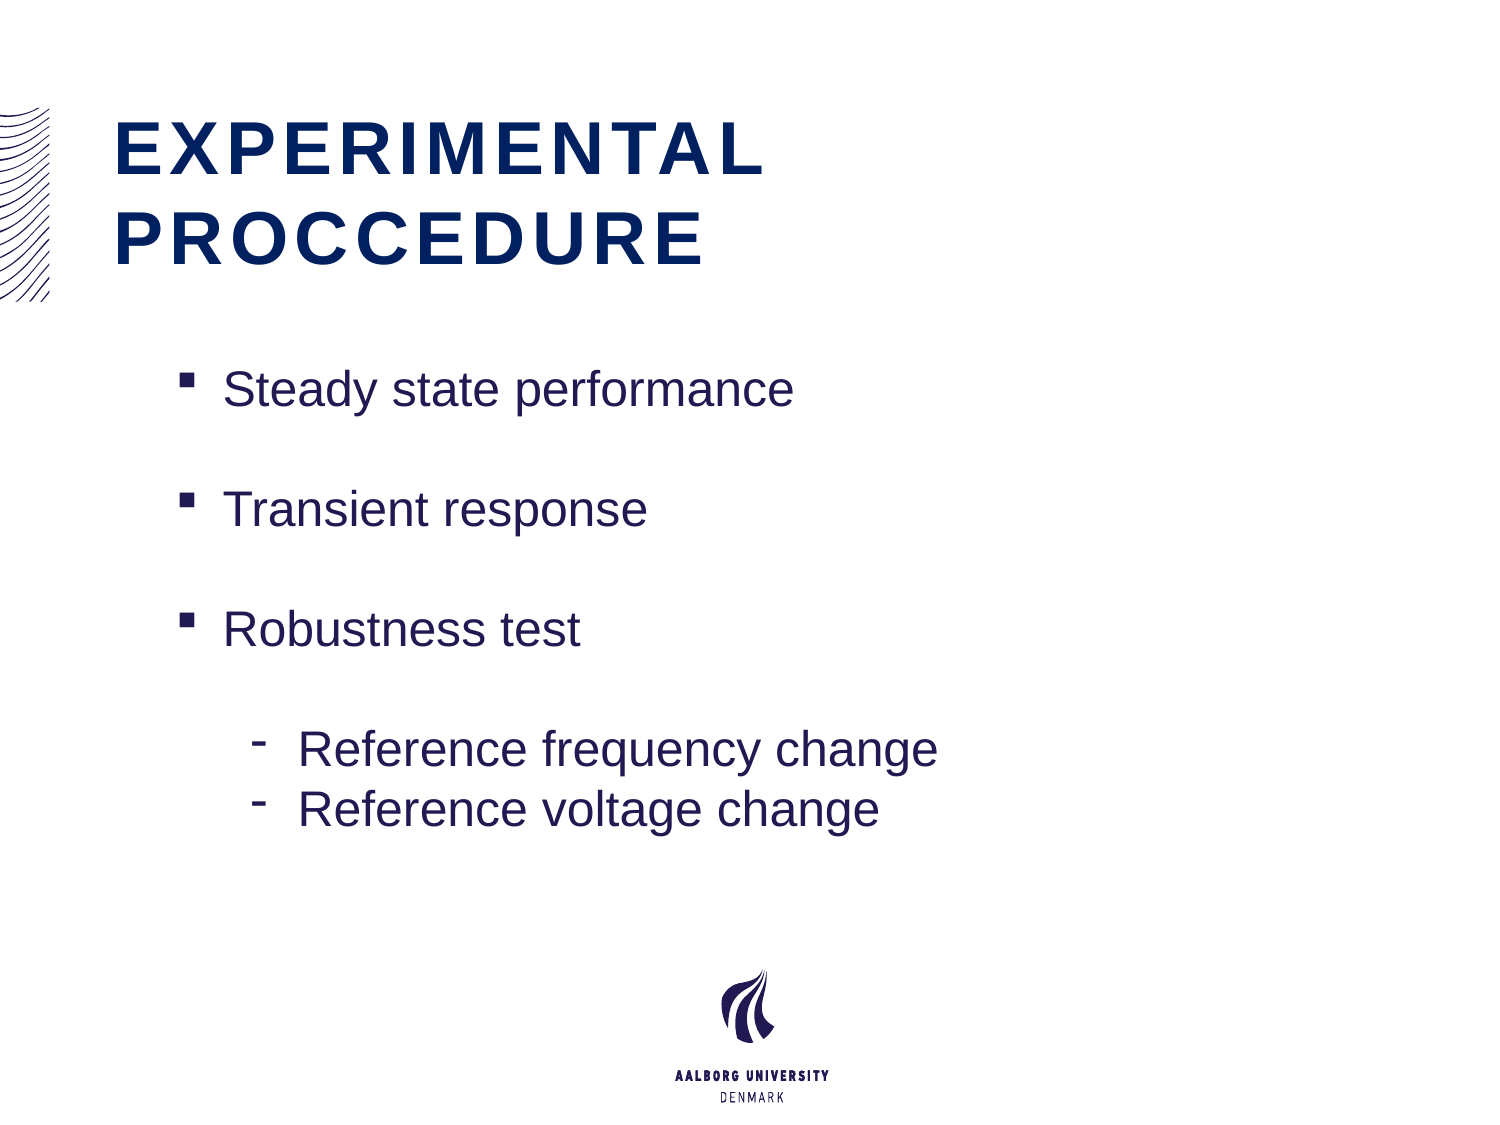

# EXPERIMENTAL PROCCEDURE
Steady state performance

Transient response

Robustness test

Reference frequency change
Reference voltage change